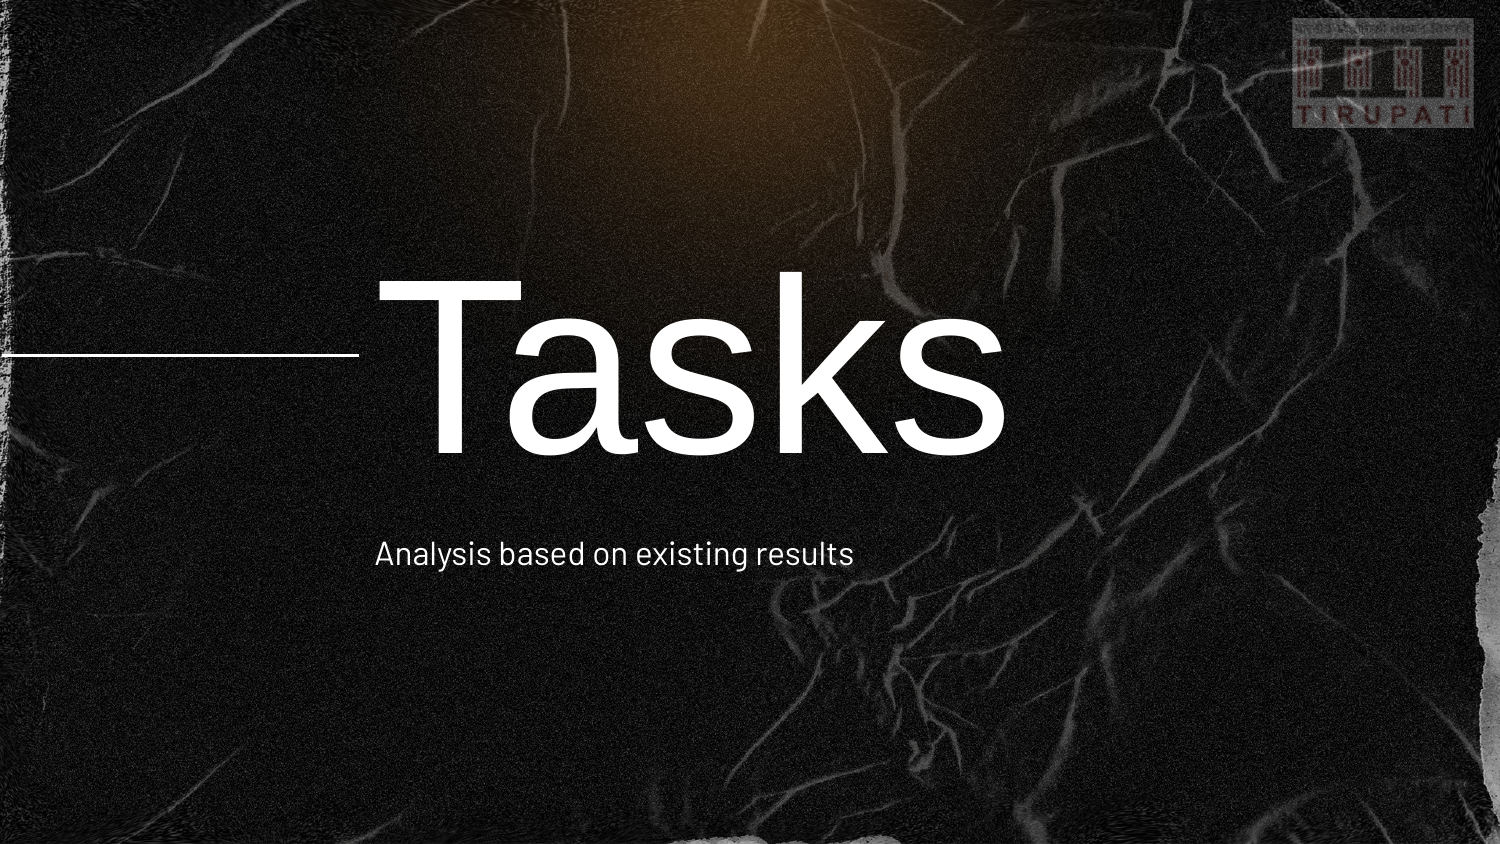

# Tasks
Analysis based on existing results